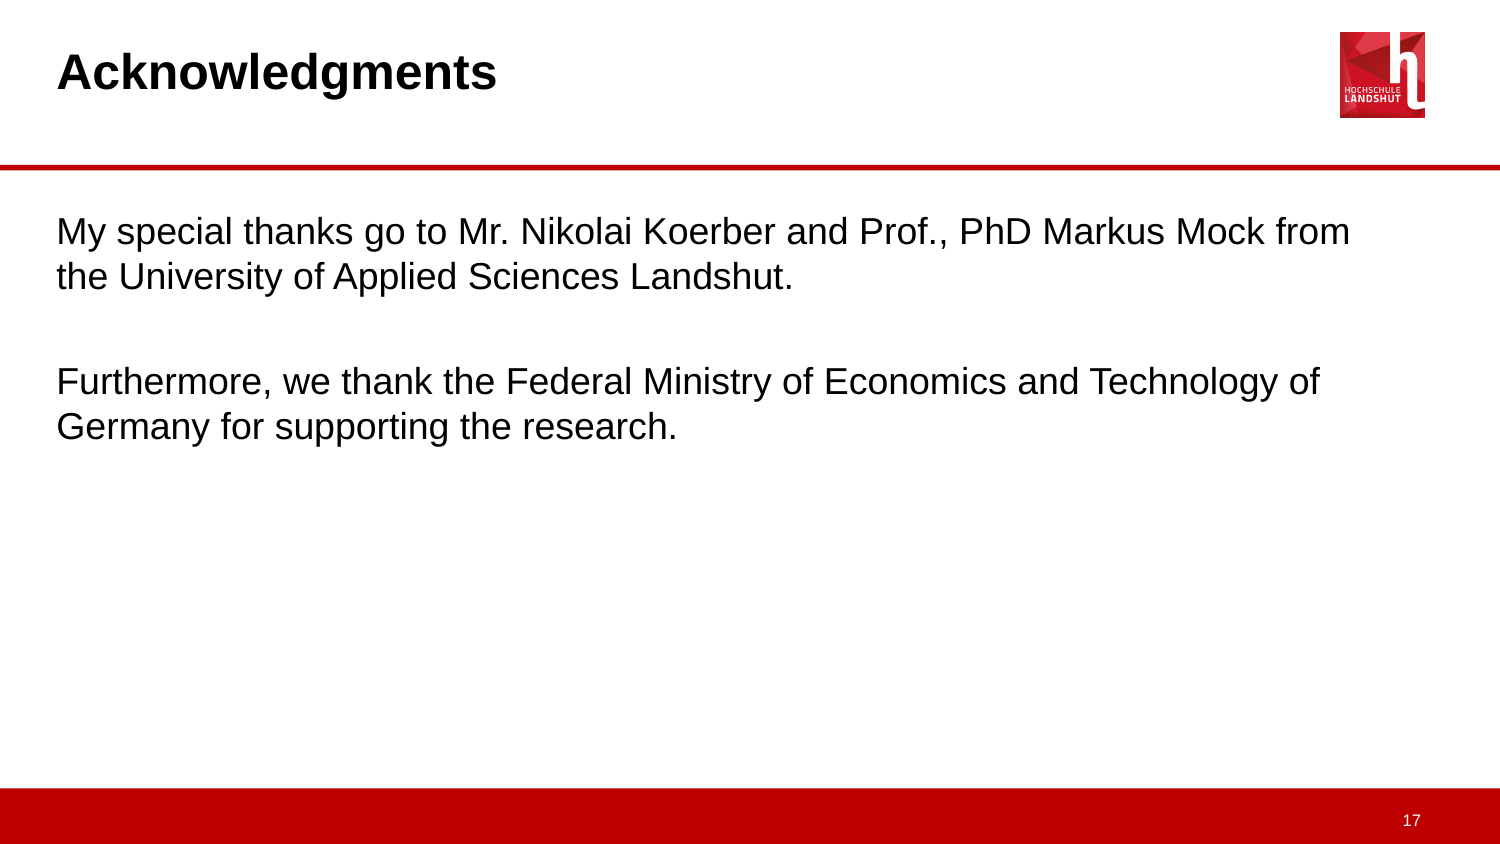

# Acknowledgments
My special thanks go to Mr. Nikolai Koerber and Prof., PhD Markus Mock from the University of Applied Sciences Landshut.

Furthermore, we thank the Federal Ministry of Economics and Technology of Germany for supporting the research.